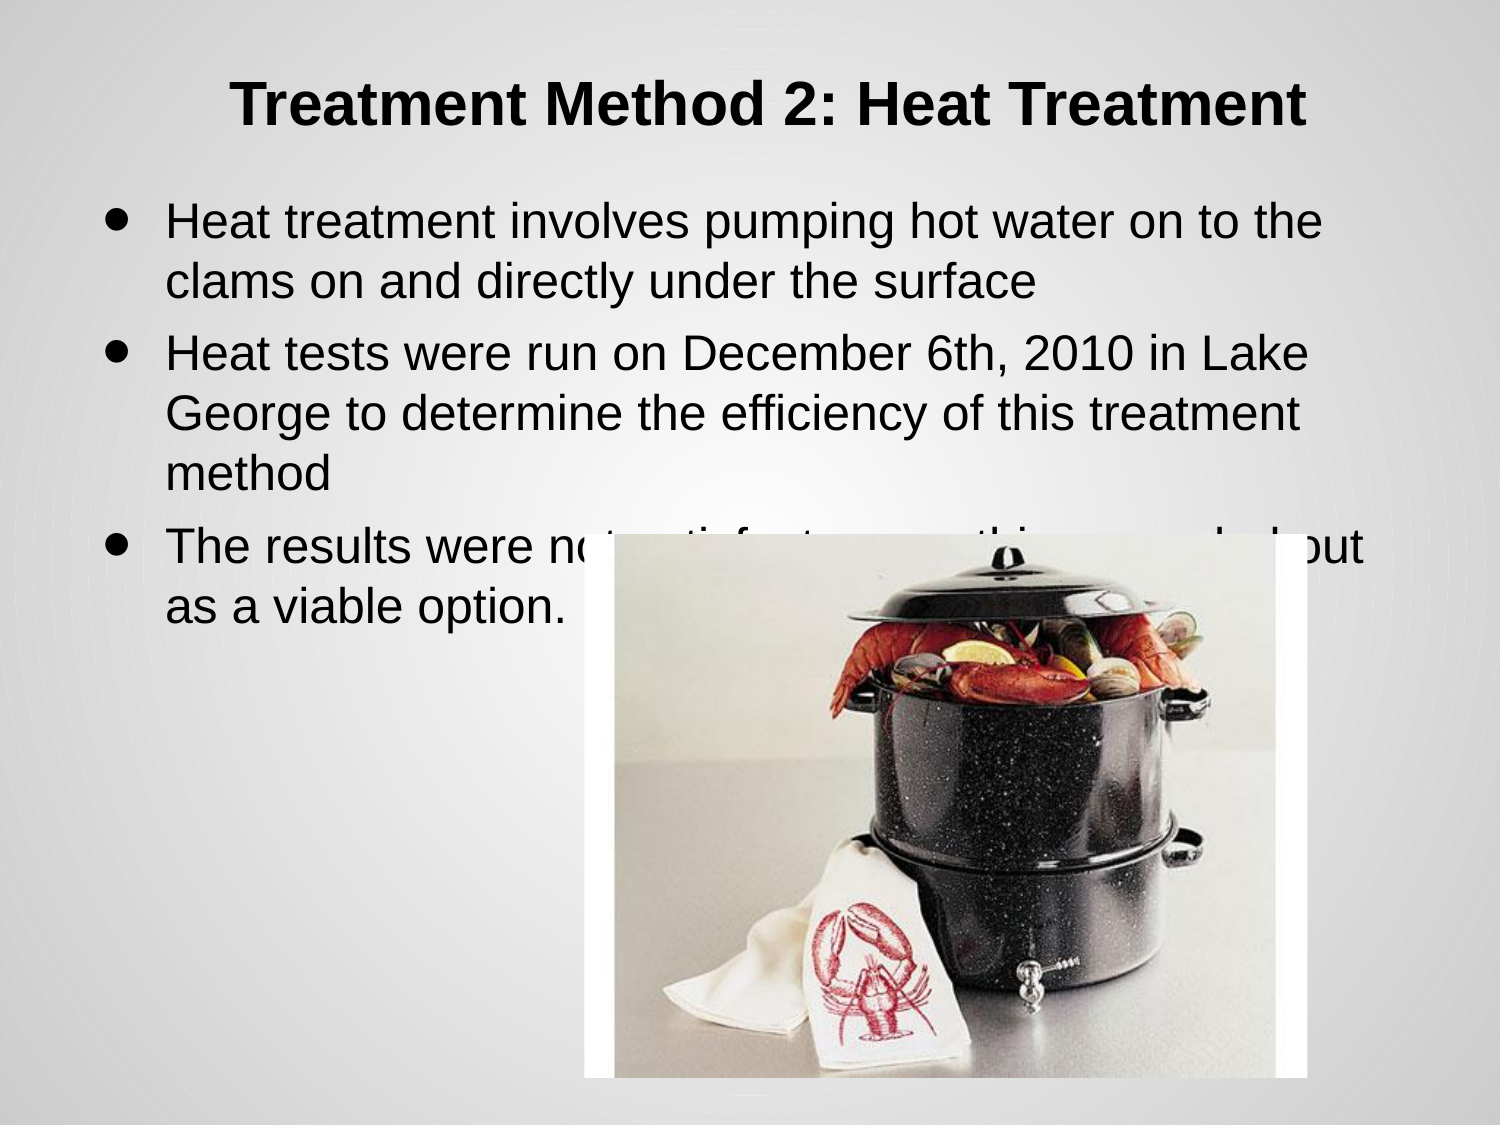

# Treatment Method 2: Heat Treatment
Heat treatment involves pumping hot water on to the clams on and directly under the surface
Heat tests were run on December 6th, 2010 in Lake George to determine the efficiency of this treatment method
The results were not satisfactory, so this was ruled out as a viable option.